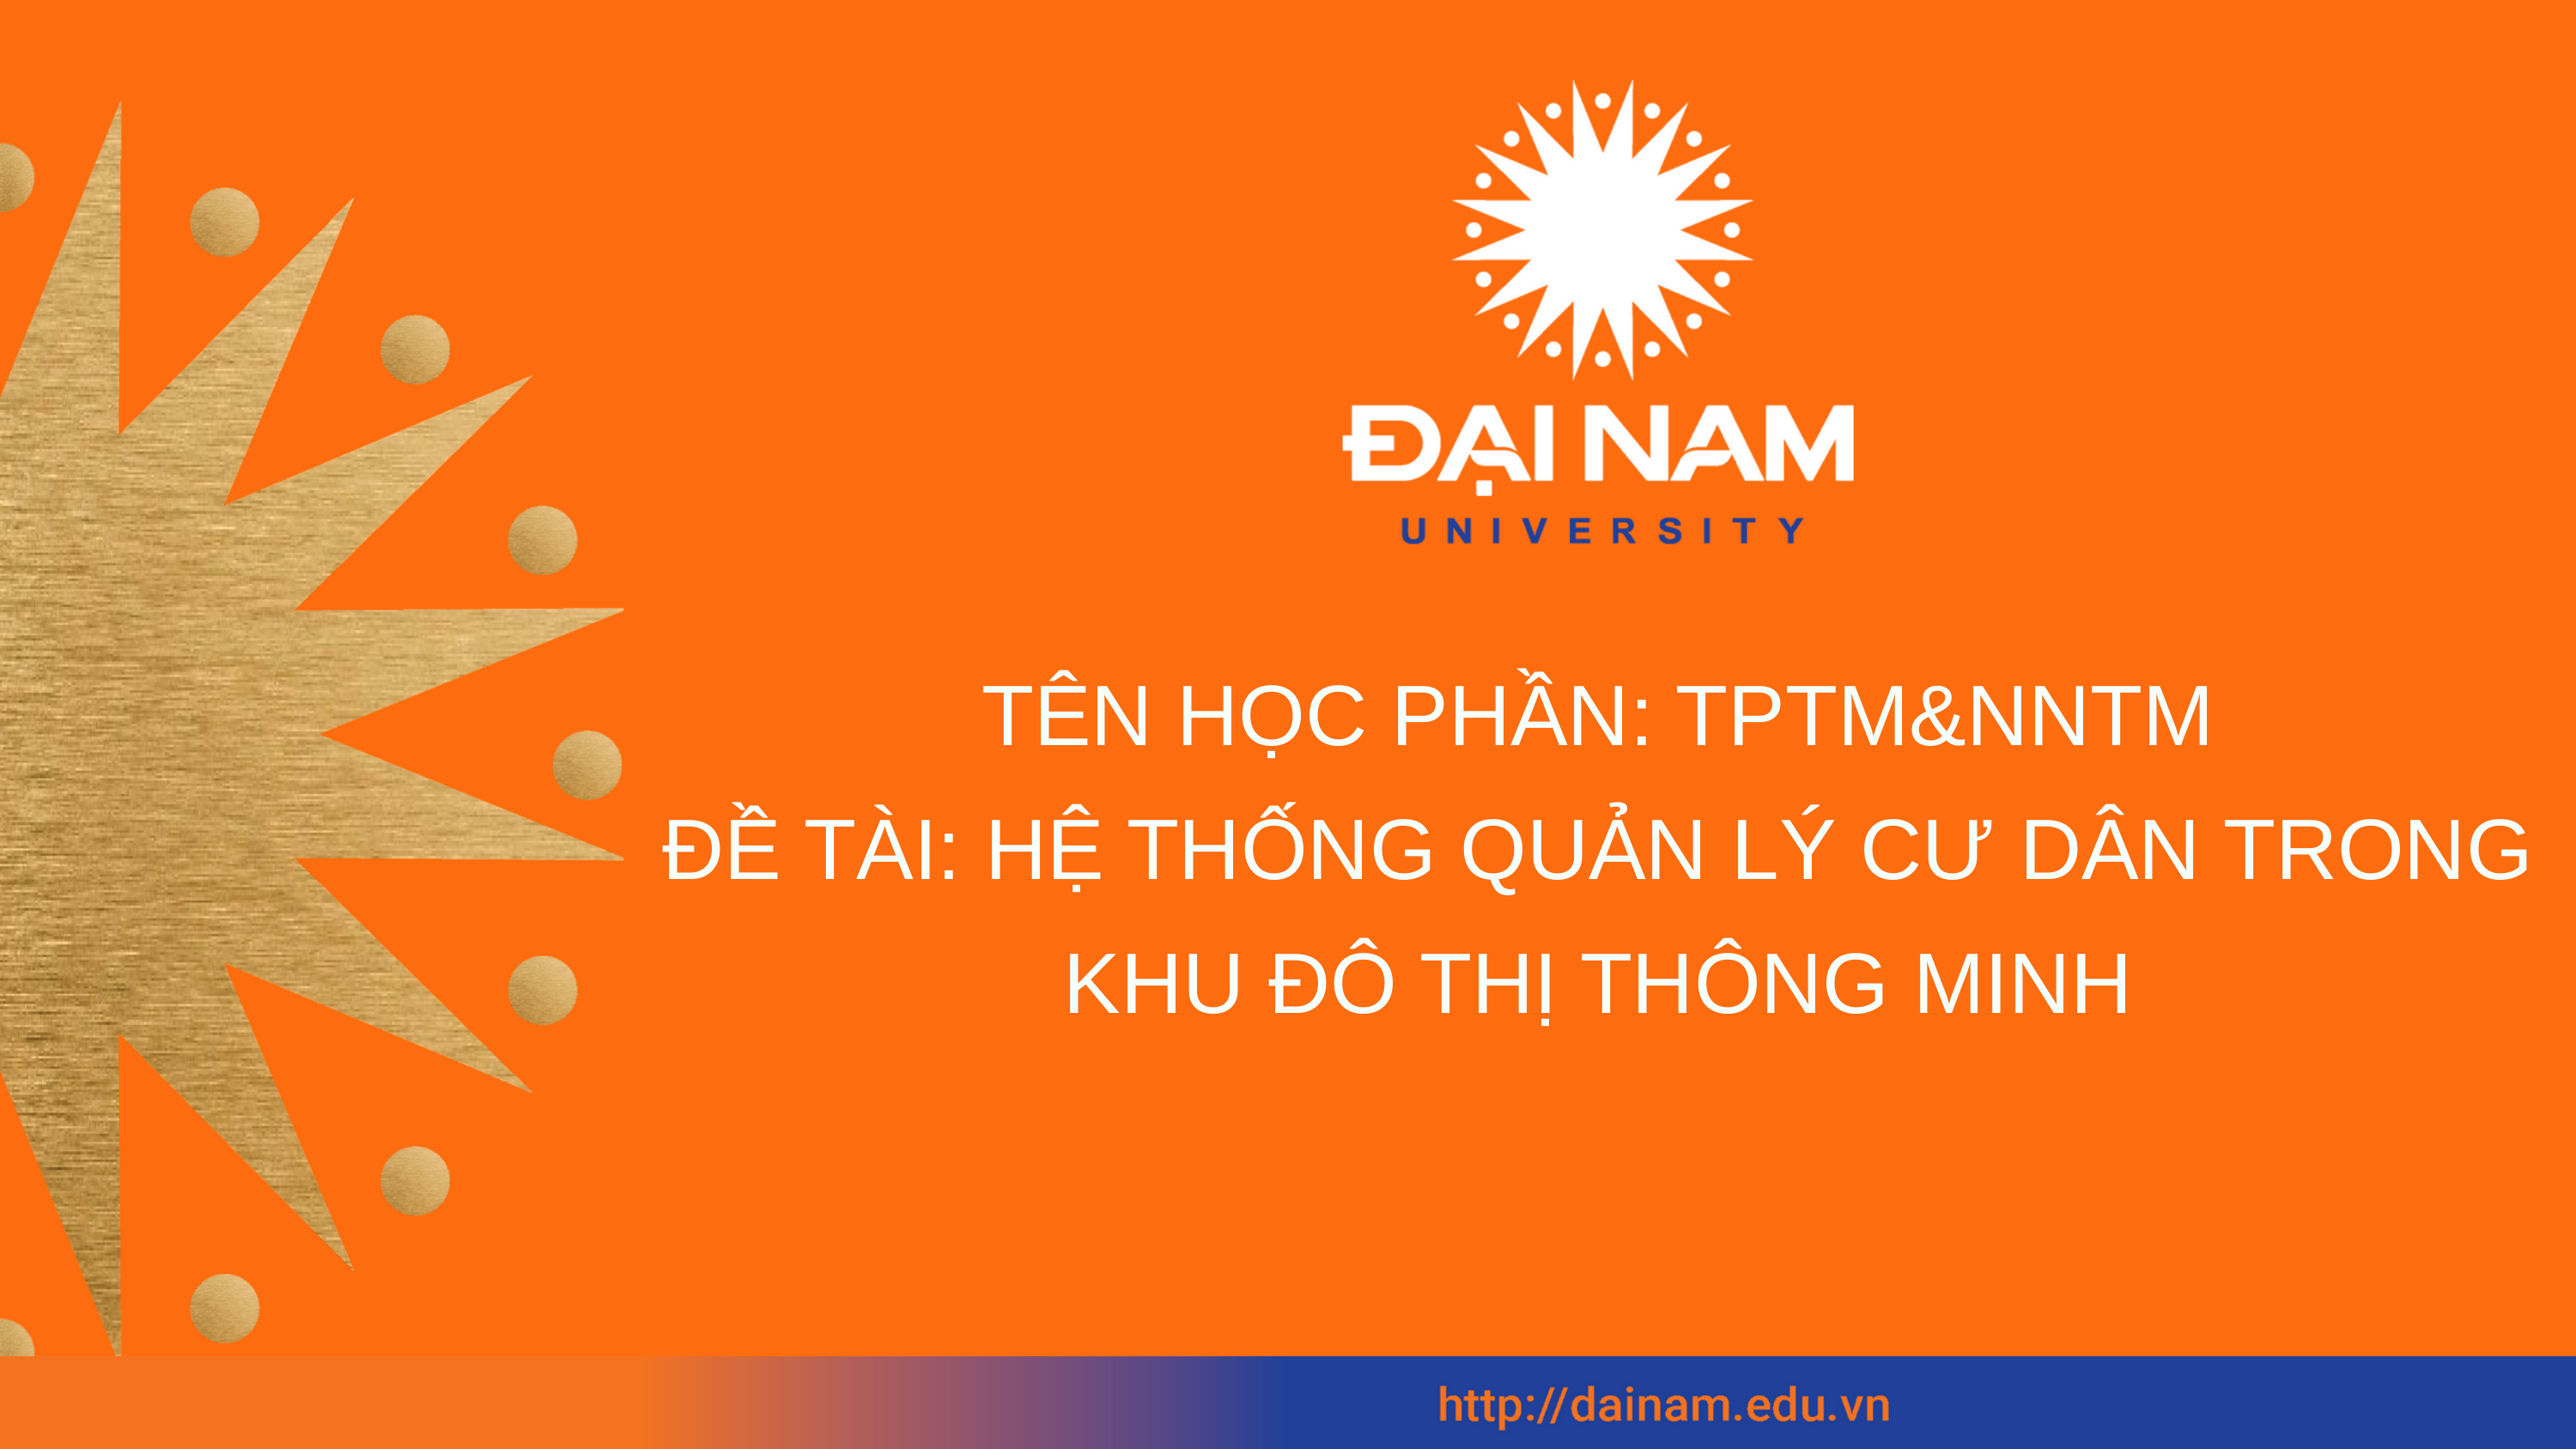

TÊN HỌC PHẦN: TPTM&NNTM
ĐỀ TÀI: HỆ THỐNG QUẢN LÝ CƯ DÂN TRONG KHU ĐÔ THỊ THÔNG MINH